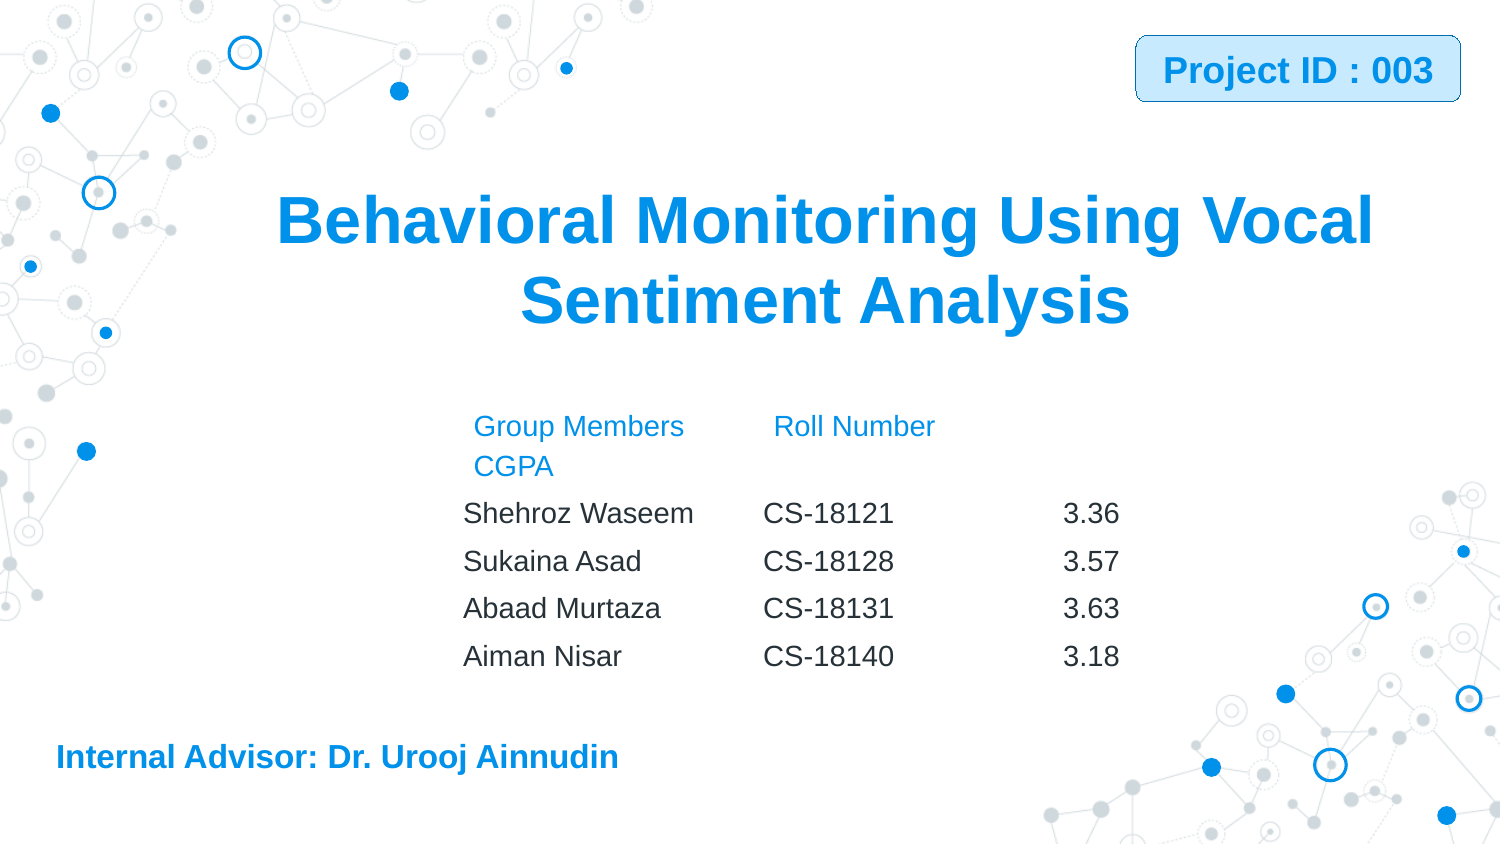

Project ID : 003
# Behavioral Monitoring Using Vocal Sentiment Analysis
Group Members	Roll Number	CGPA
Shehroz Waseem	CS-18121		3.36
Sukaina Asad	CS-18128		3.57
Abaad Murtaza	CS-18131		3.63
Aiman Nisar	CS-18140		3.18

Internal Advisor: Dr. Urooj Ainnudin